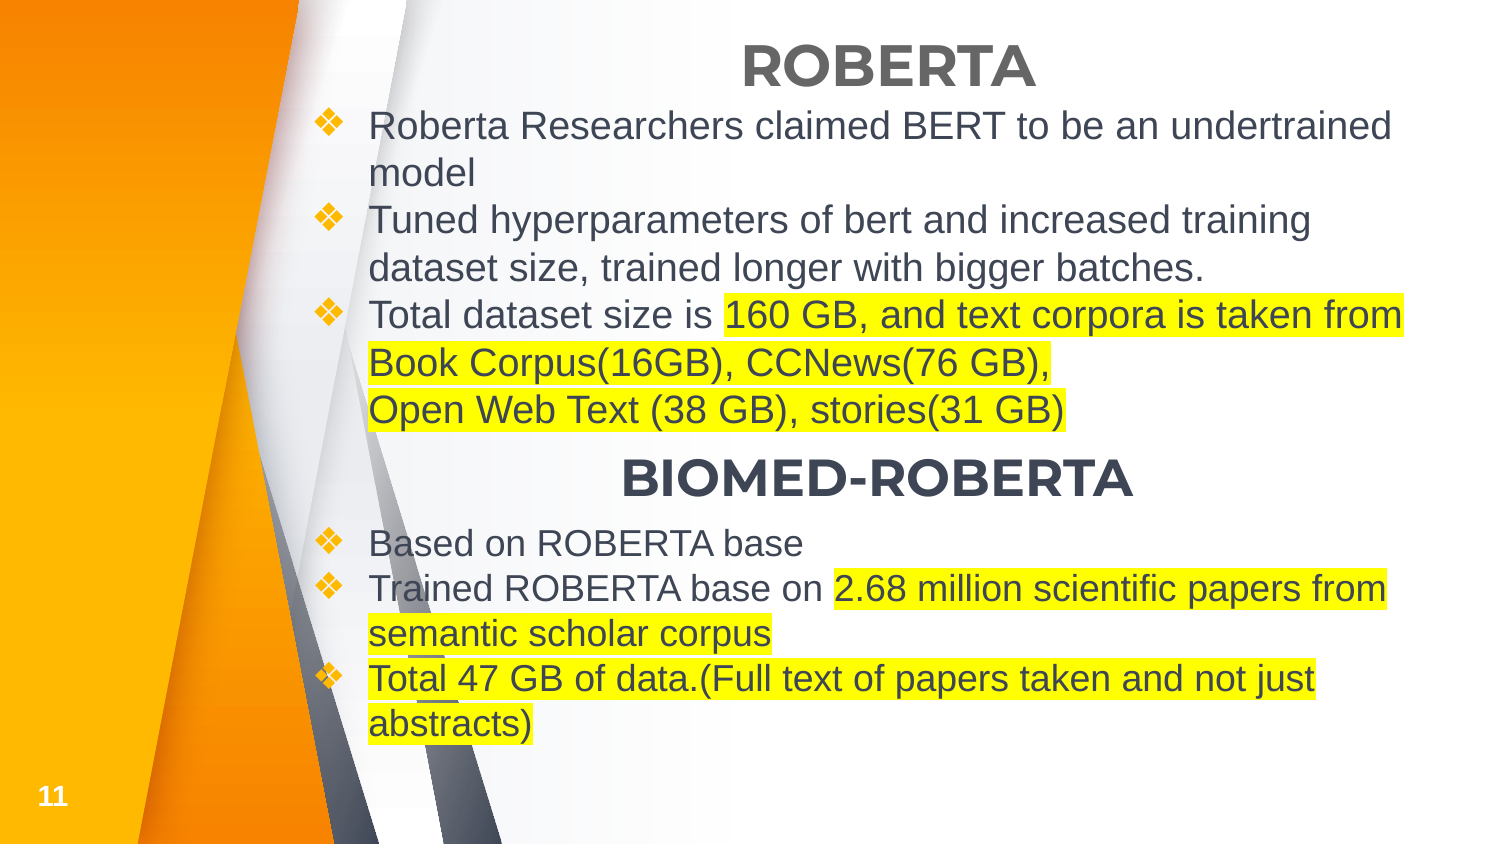

# ROBERTA
Roberta Researchers claimed BERT to be an undertrained model
Tuned hyperparameters of bert and increased training dataset size, trained longer with bigger batches.
Total dataset size is 160 GB, and text corpora is taken from Book Corpus(16GB), CCNews(76 GB),
Open Web Text (38 GB), stories(31 GB)
                          BIOMED-ROBERTA
Based on ROBERTA base
Trained ROBERTA base on 2.68 million scientific papers from semantic scholar corpus
Total 47 GB of data.(Full text of papers taken and not just abstracts)

11